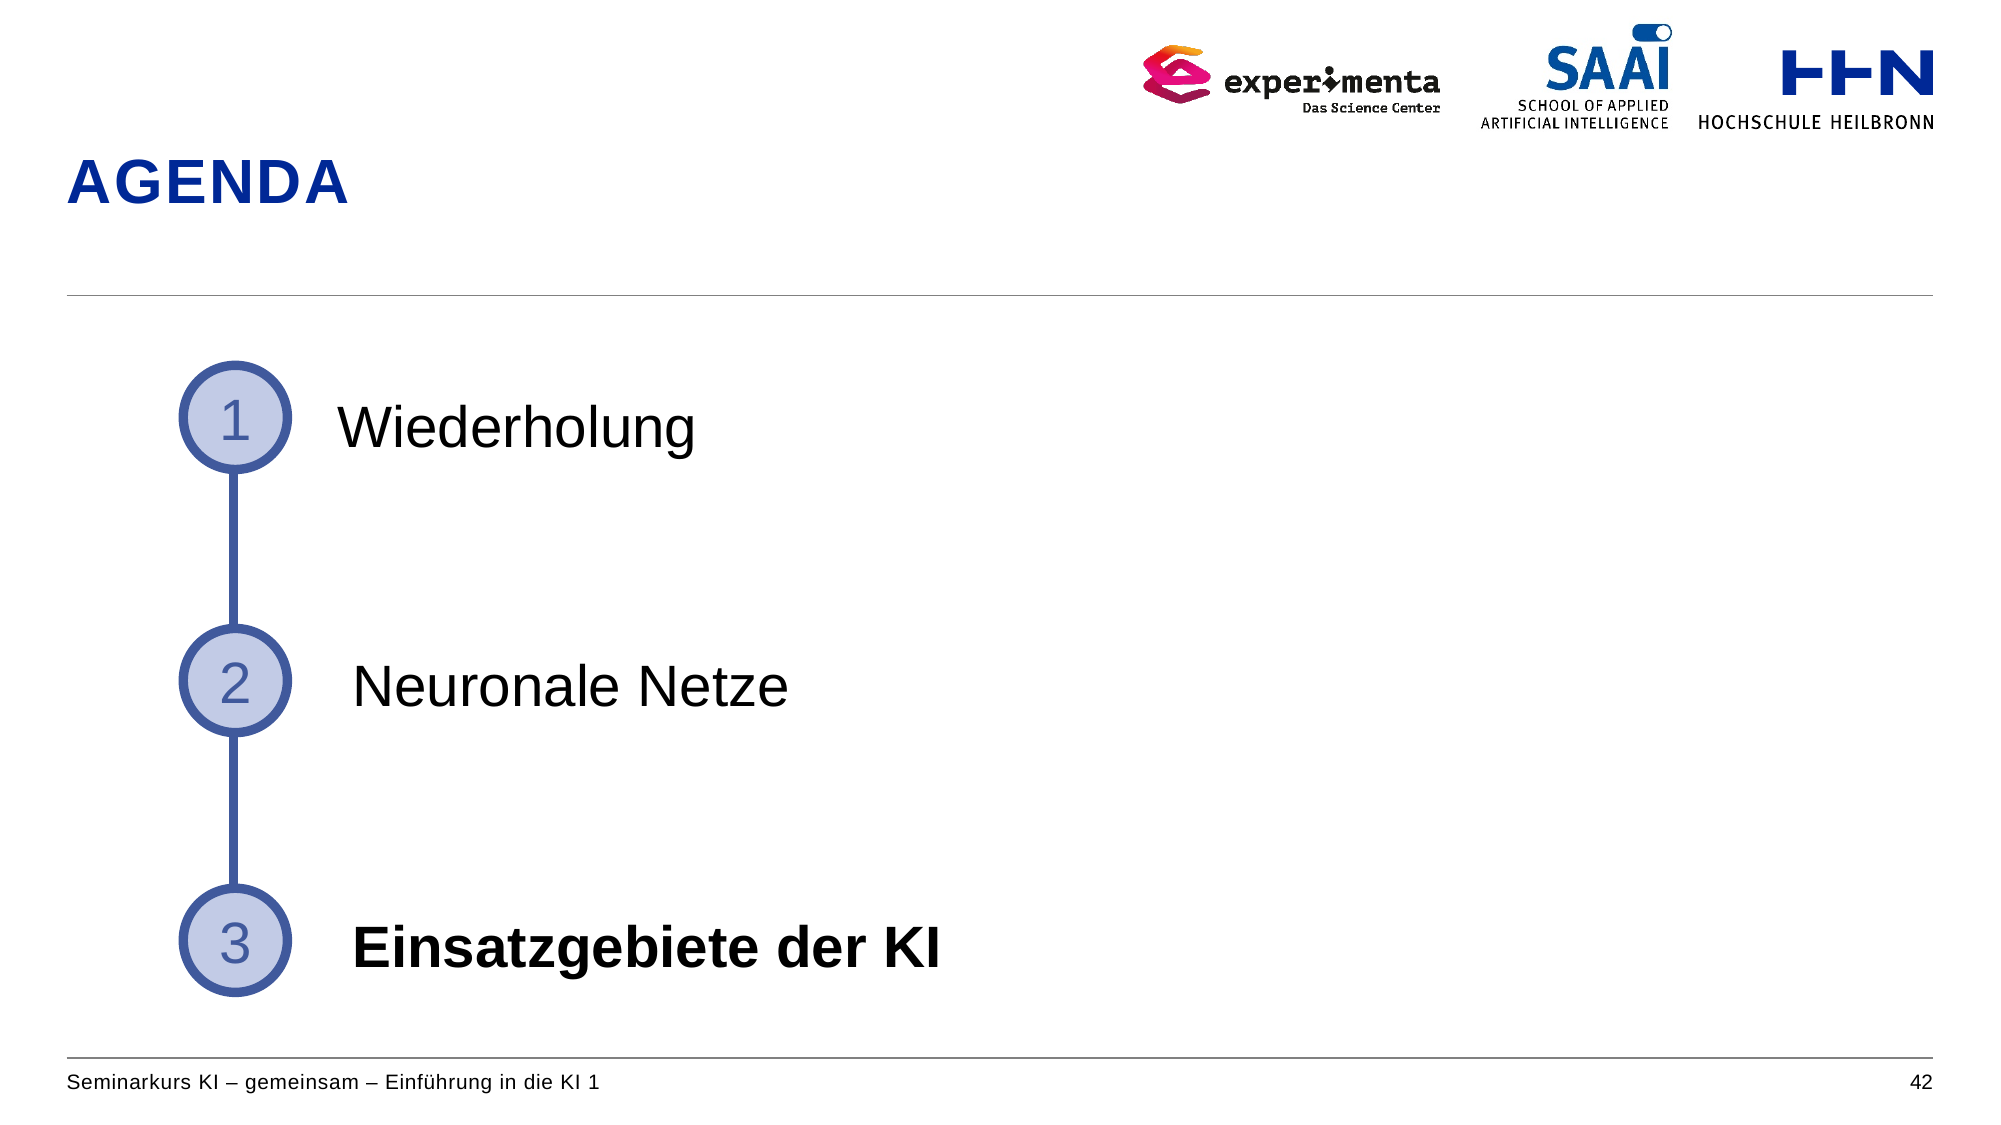

# agenda
1
2
3
Wiederholung

Neuronale Netze
Einsatzgebiete der KI
Seminarkurs KI – gemeinsam – Einführung in die KI 1
42